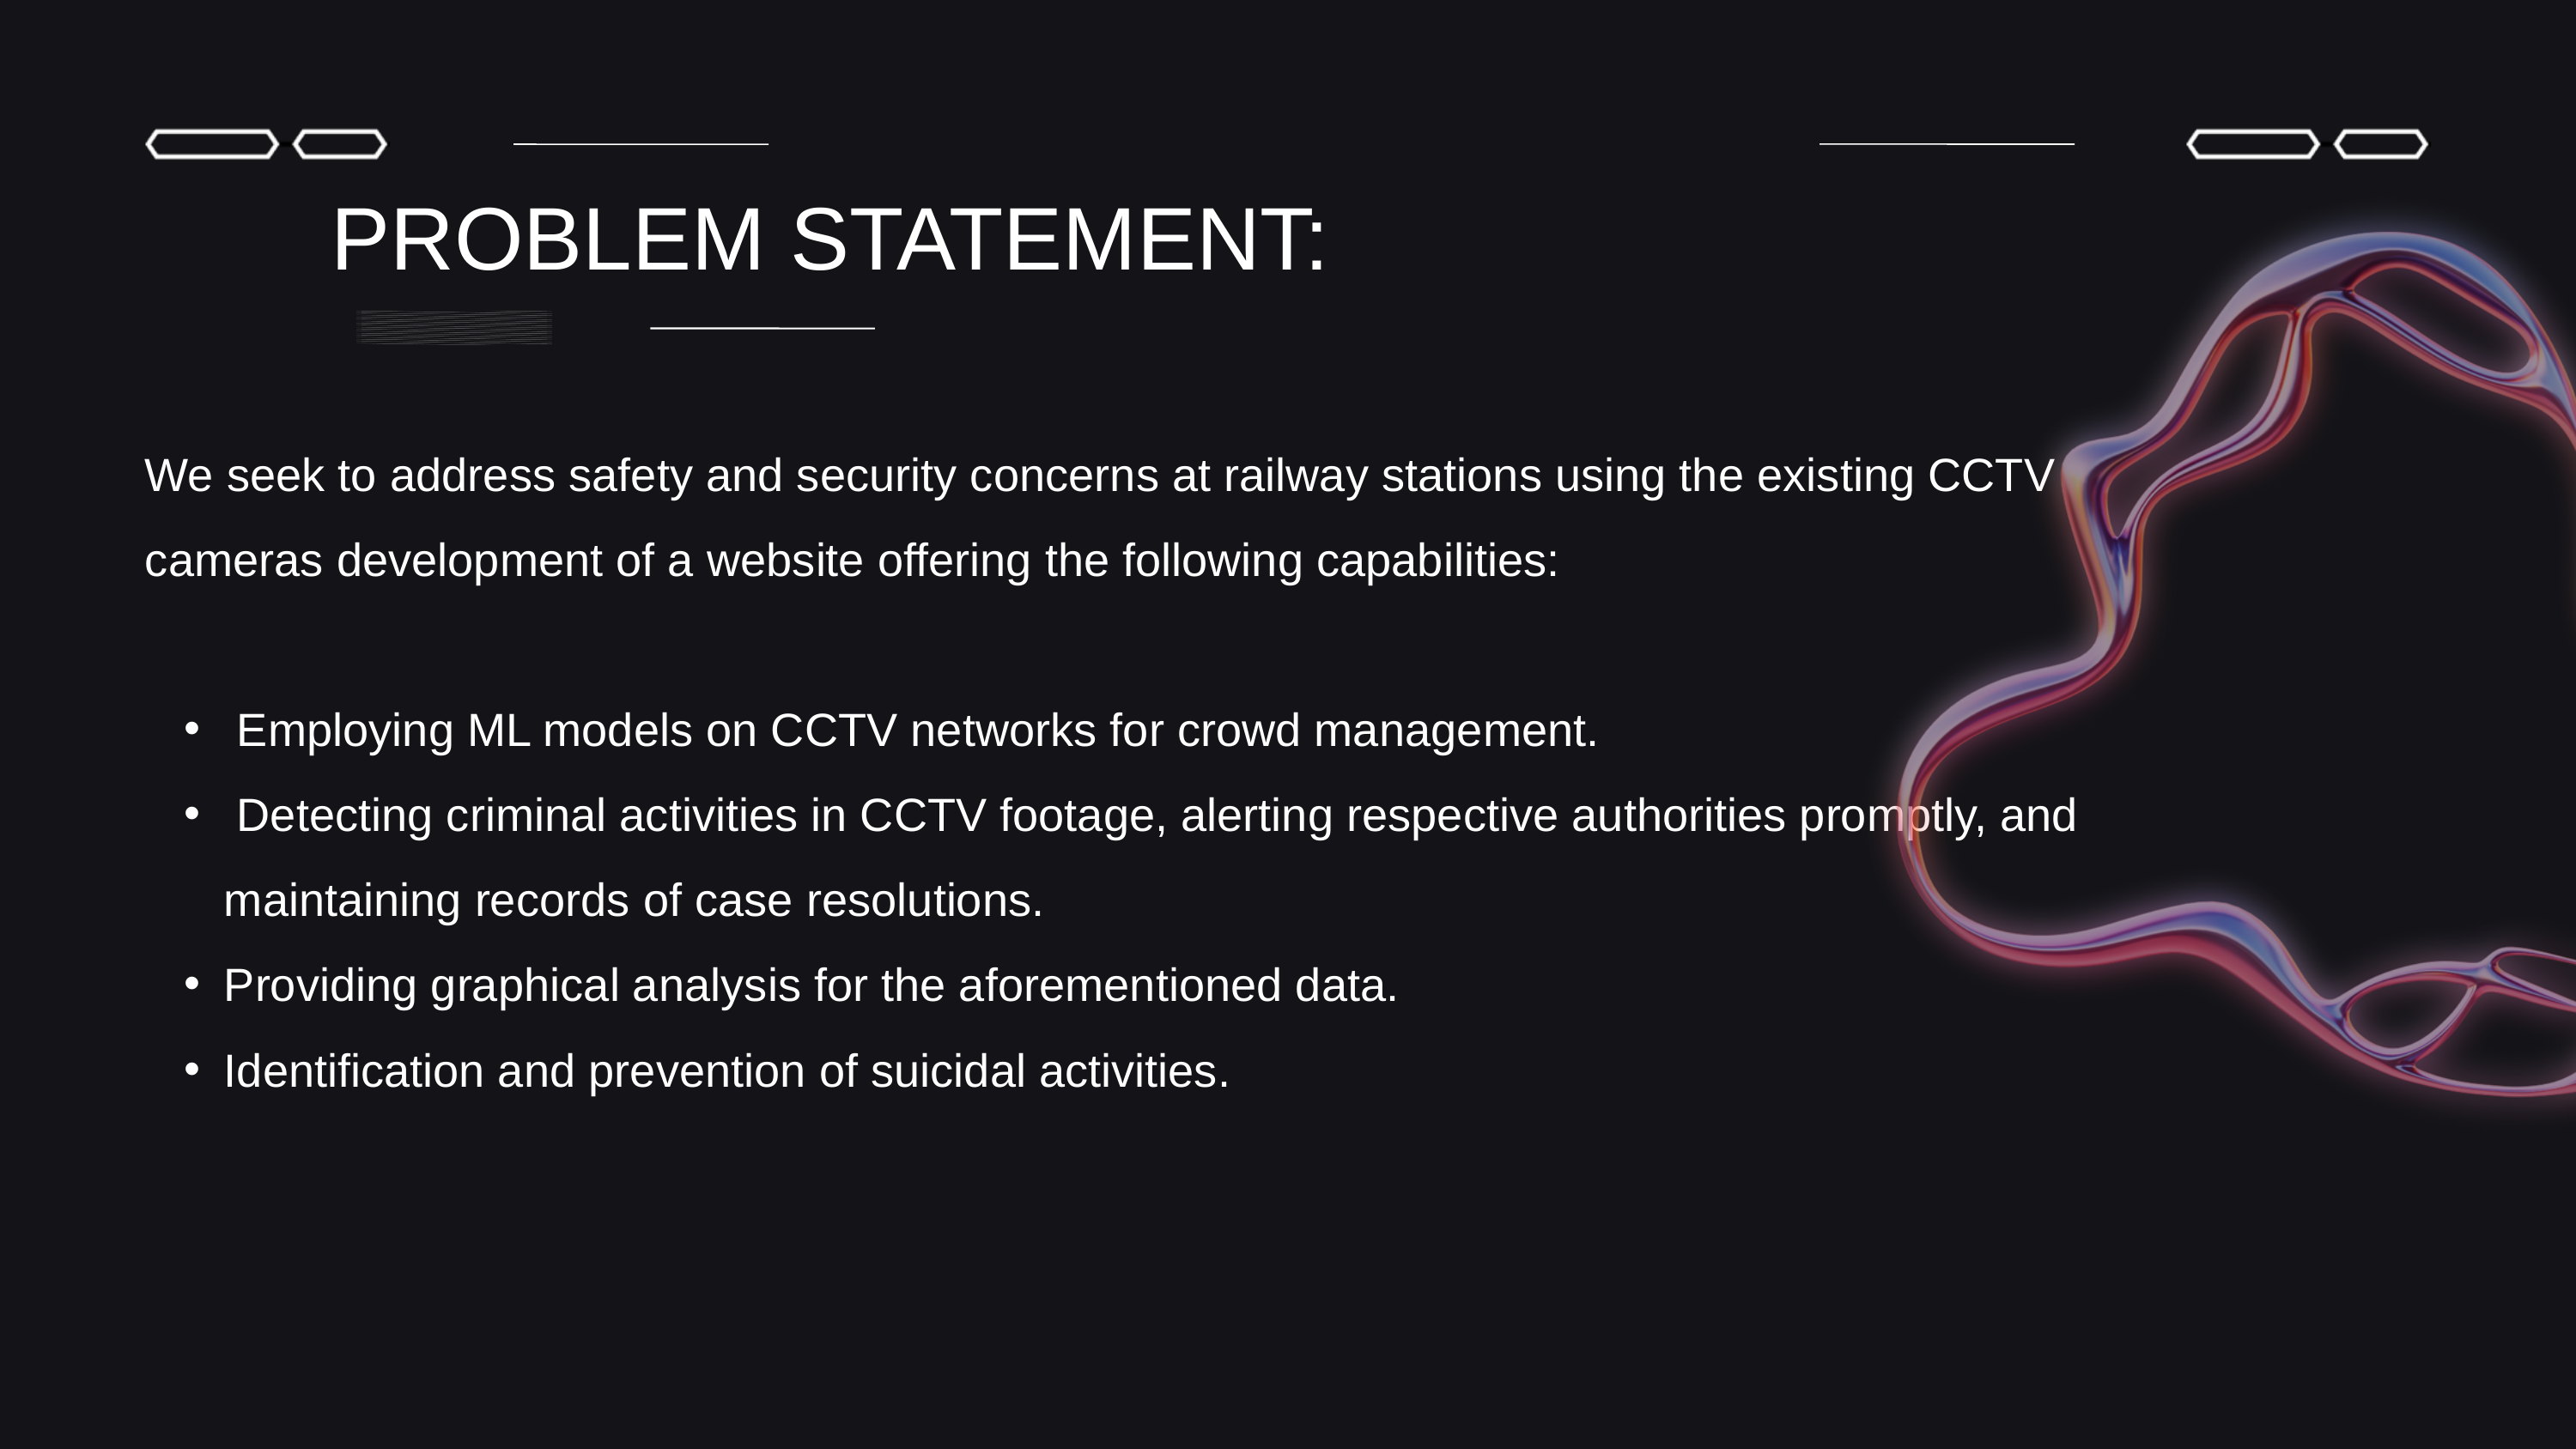

PROBLEM STATEMENT:

We seek to address safety and security concerns at railway stations using the existing CCTV cameras development of a website offering the following capabilities:

 Employing ML models on CCTV networks for crowd management.
 Detecting criminal activities in CCTV footage, alerting respective authorities promptly, and maintaining records of case resolutions.
Providing graphical analysis for the aforementioned data.
Identification and prevention of suicidal activities.